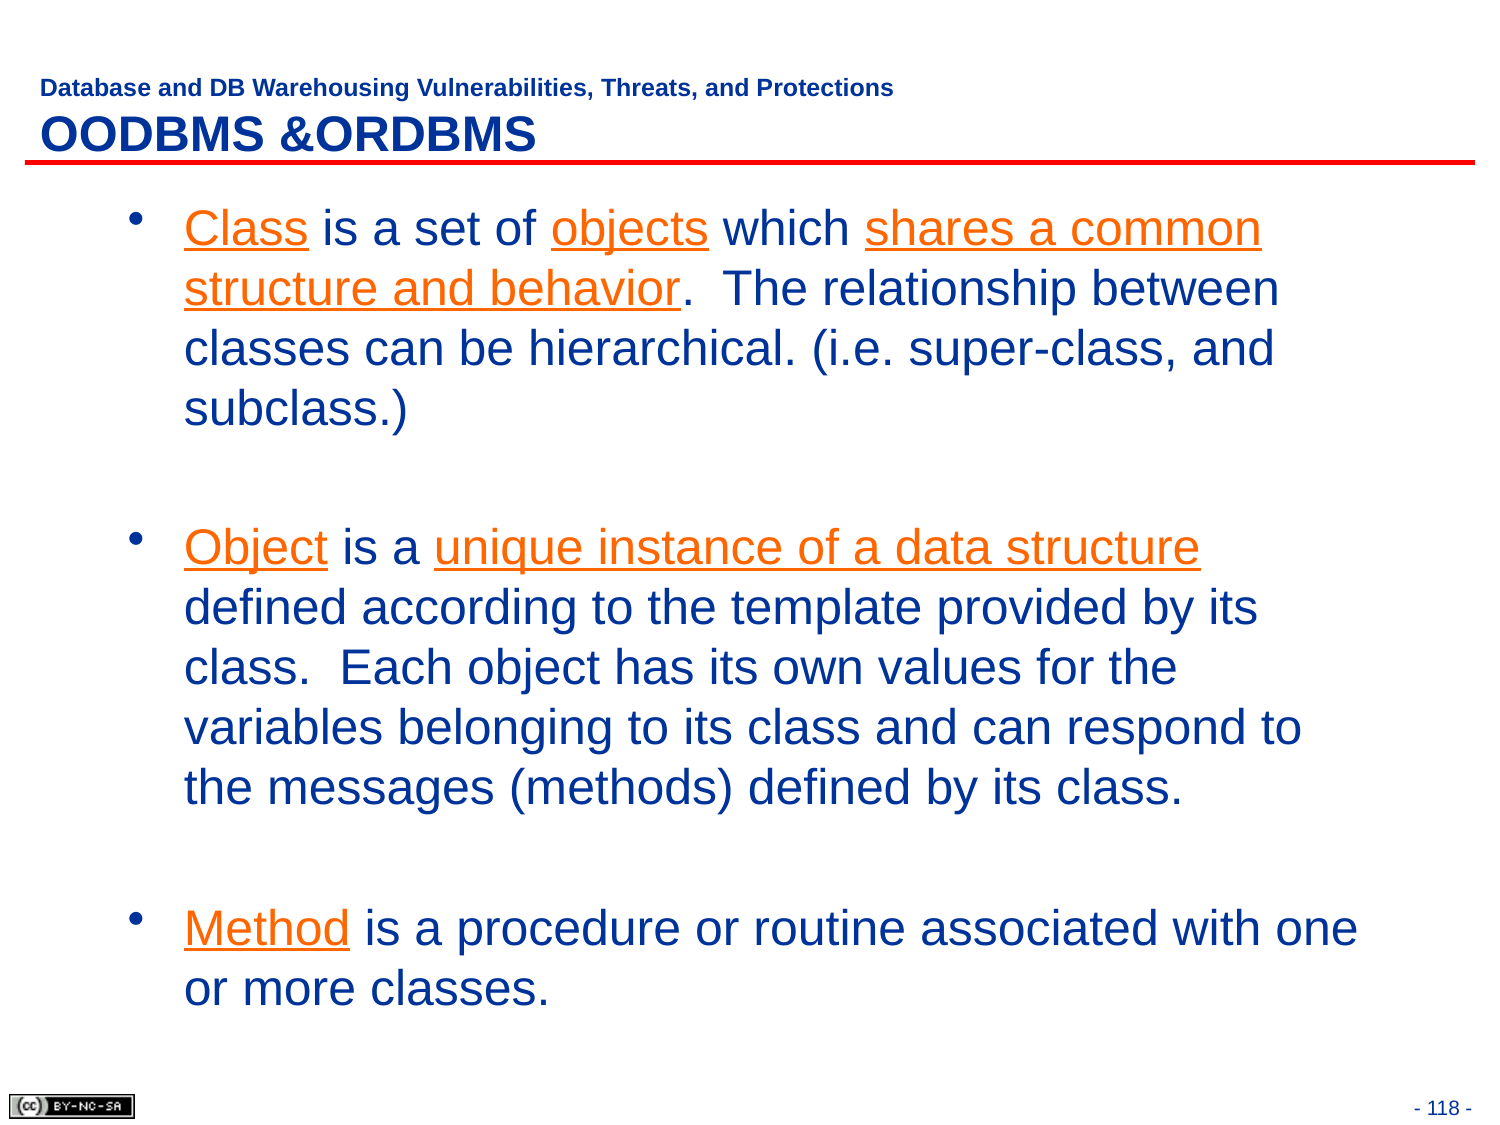

# Database and DB Warehousing Vulnerabilities, Threats, and Protections OODBMS &ORDBMS
Class is a set of objects which shares a common structure and behavior.  The relationship between classes can be hierarchical. (i.e. super-class, and subclass.)

Object is a unique instance of a data structure defined according to the template provided by its class.  Each object has its own values for the variables belonging to its class and can respond to the messages (methods) defined by its class.

Method is a procedure or routine associated with one or more classes.
- 118 -